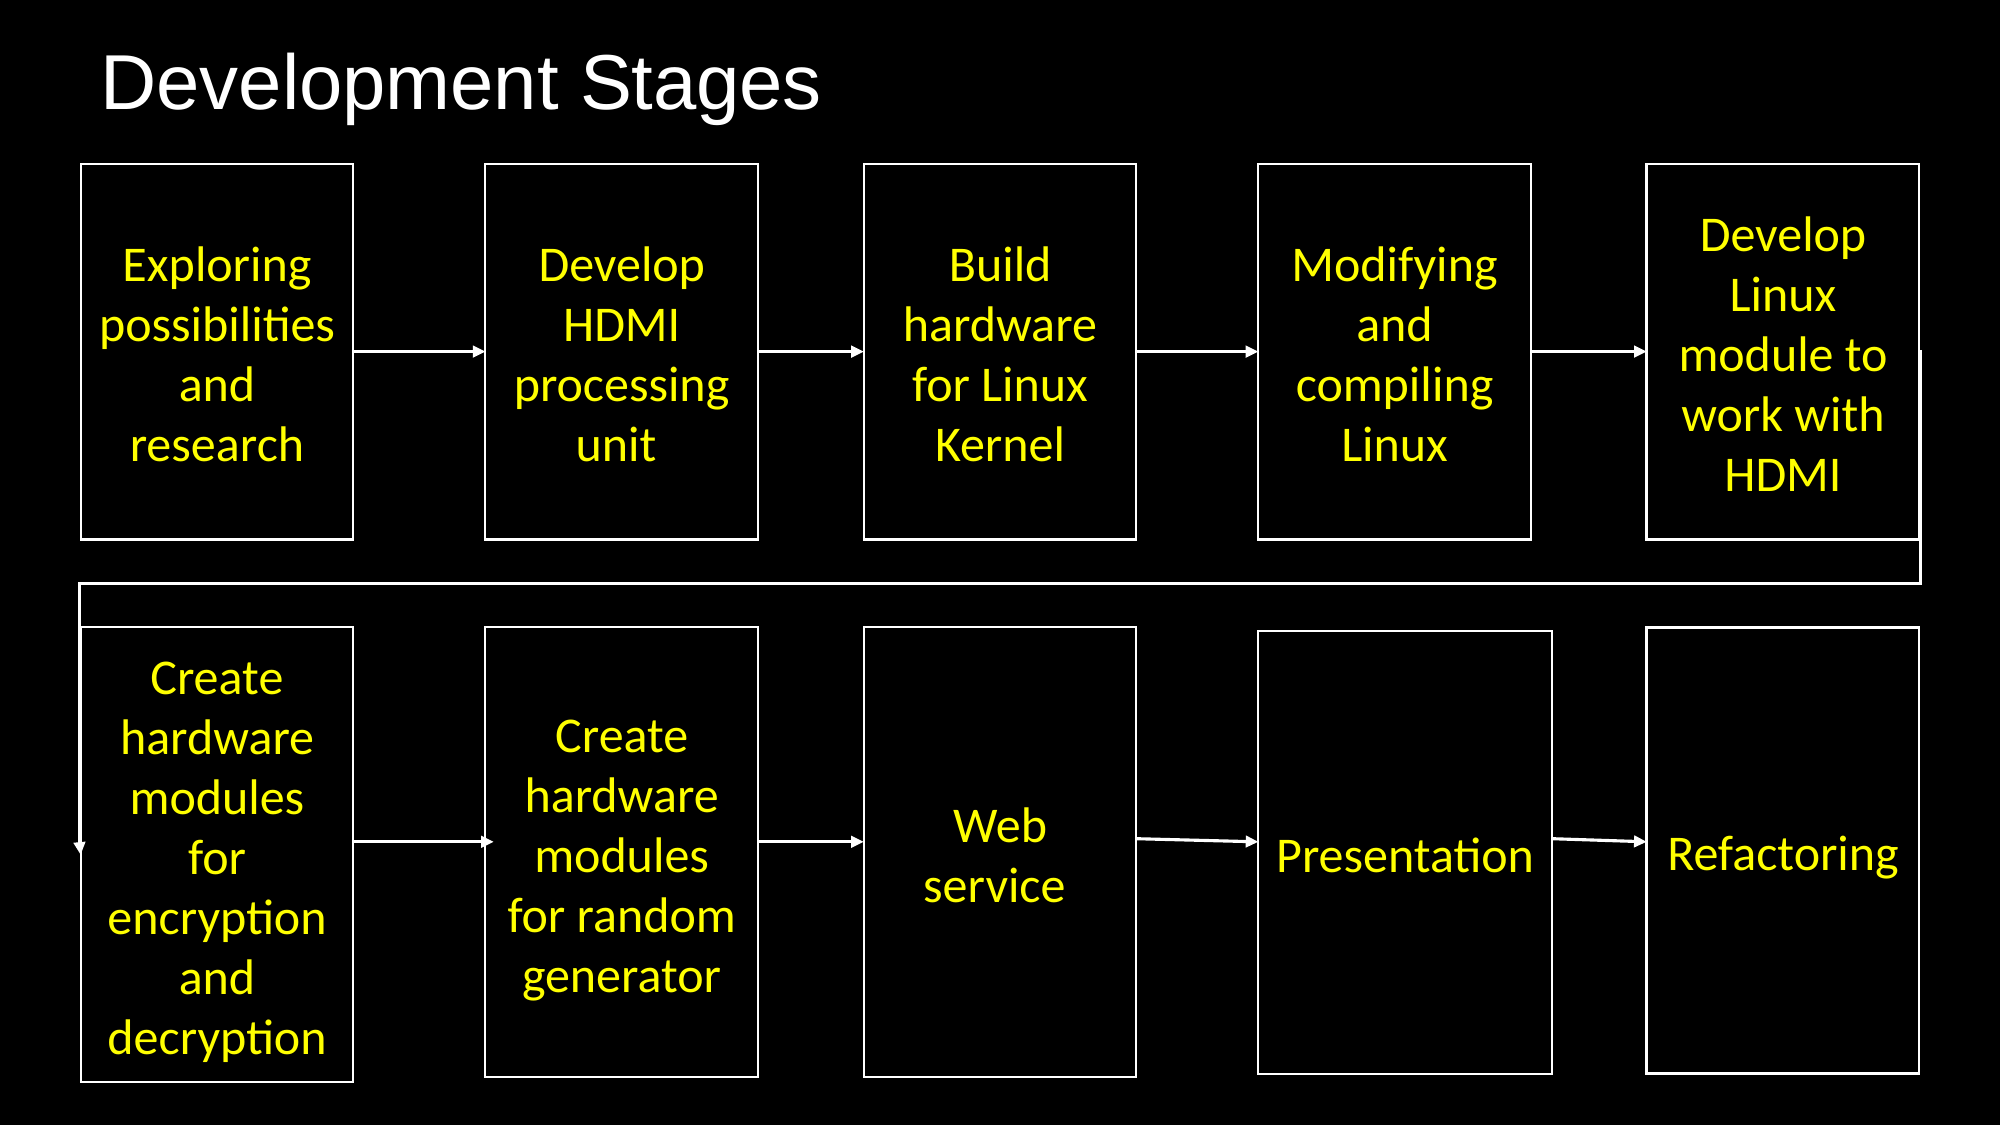

Development Stages
Exploring possibilities
and research
Develop HDMI processing unit
Build hardware for Linux Kernel

Modifying and compiling Linux

Develop Linux module to work with HDMI
Web service
Refactoring
Create hardware modules for encryption and decryption
Create hardware modules for random generator
Presentation